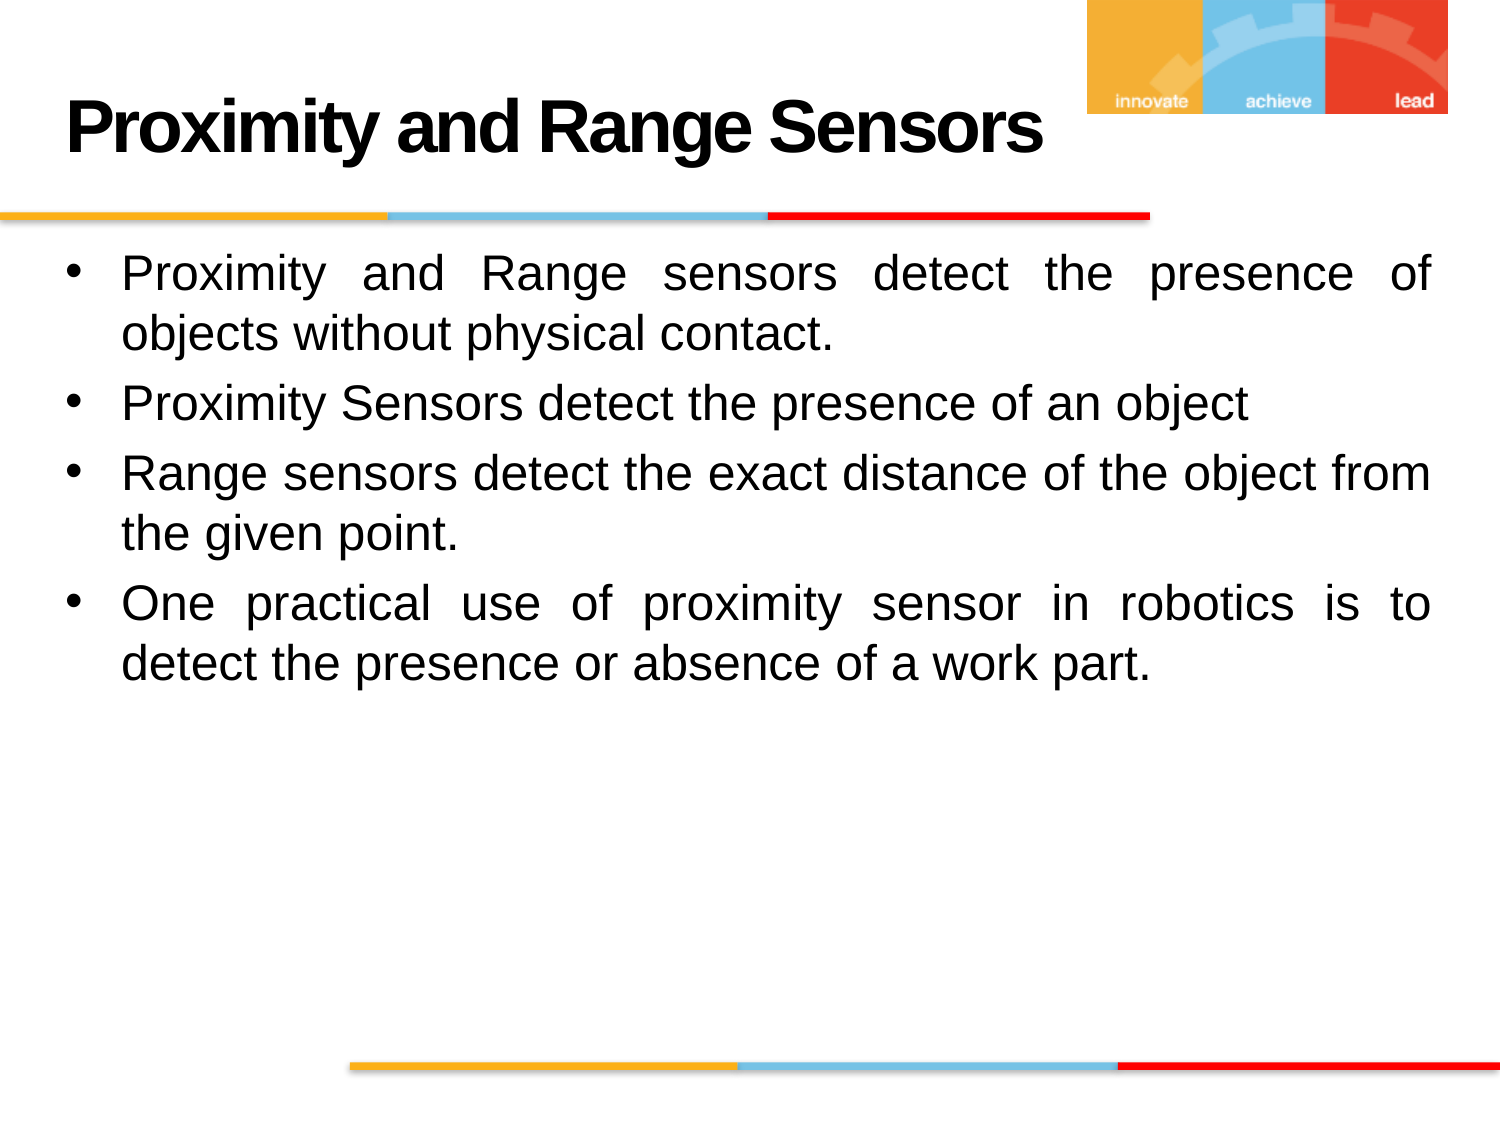

# Proximity and Range Sensors
Proximity and Range sensors detect the presence of objects without physical contact.
Proximity Sensors detect the presence of an object
Range sensors detect the exact distance of the object from the given point.
One practical use of proximity sensor in robotics is to detect the presence or absence of a work part.